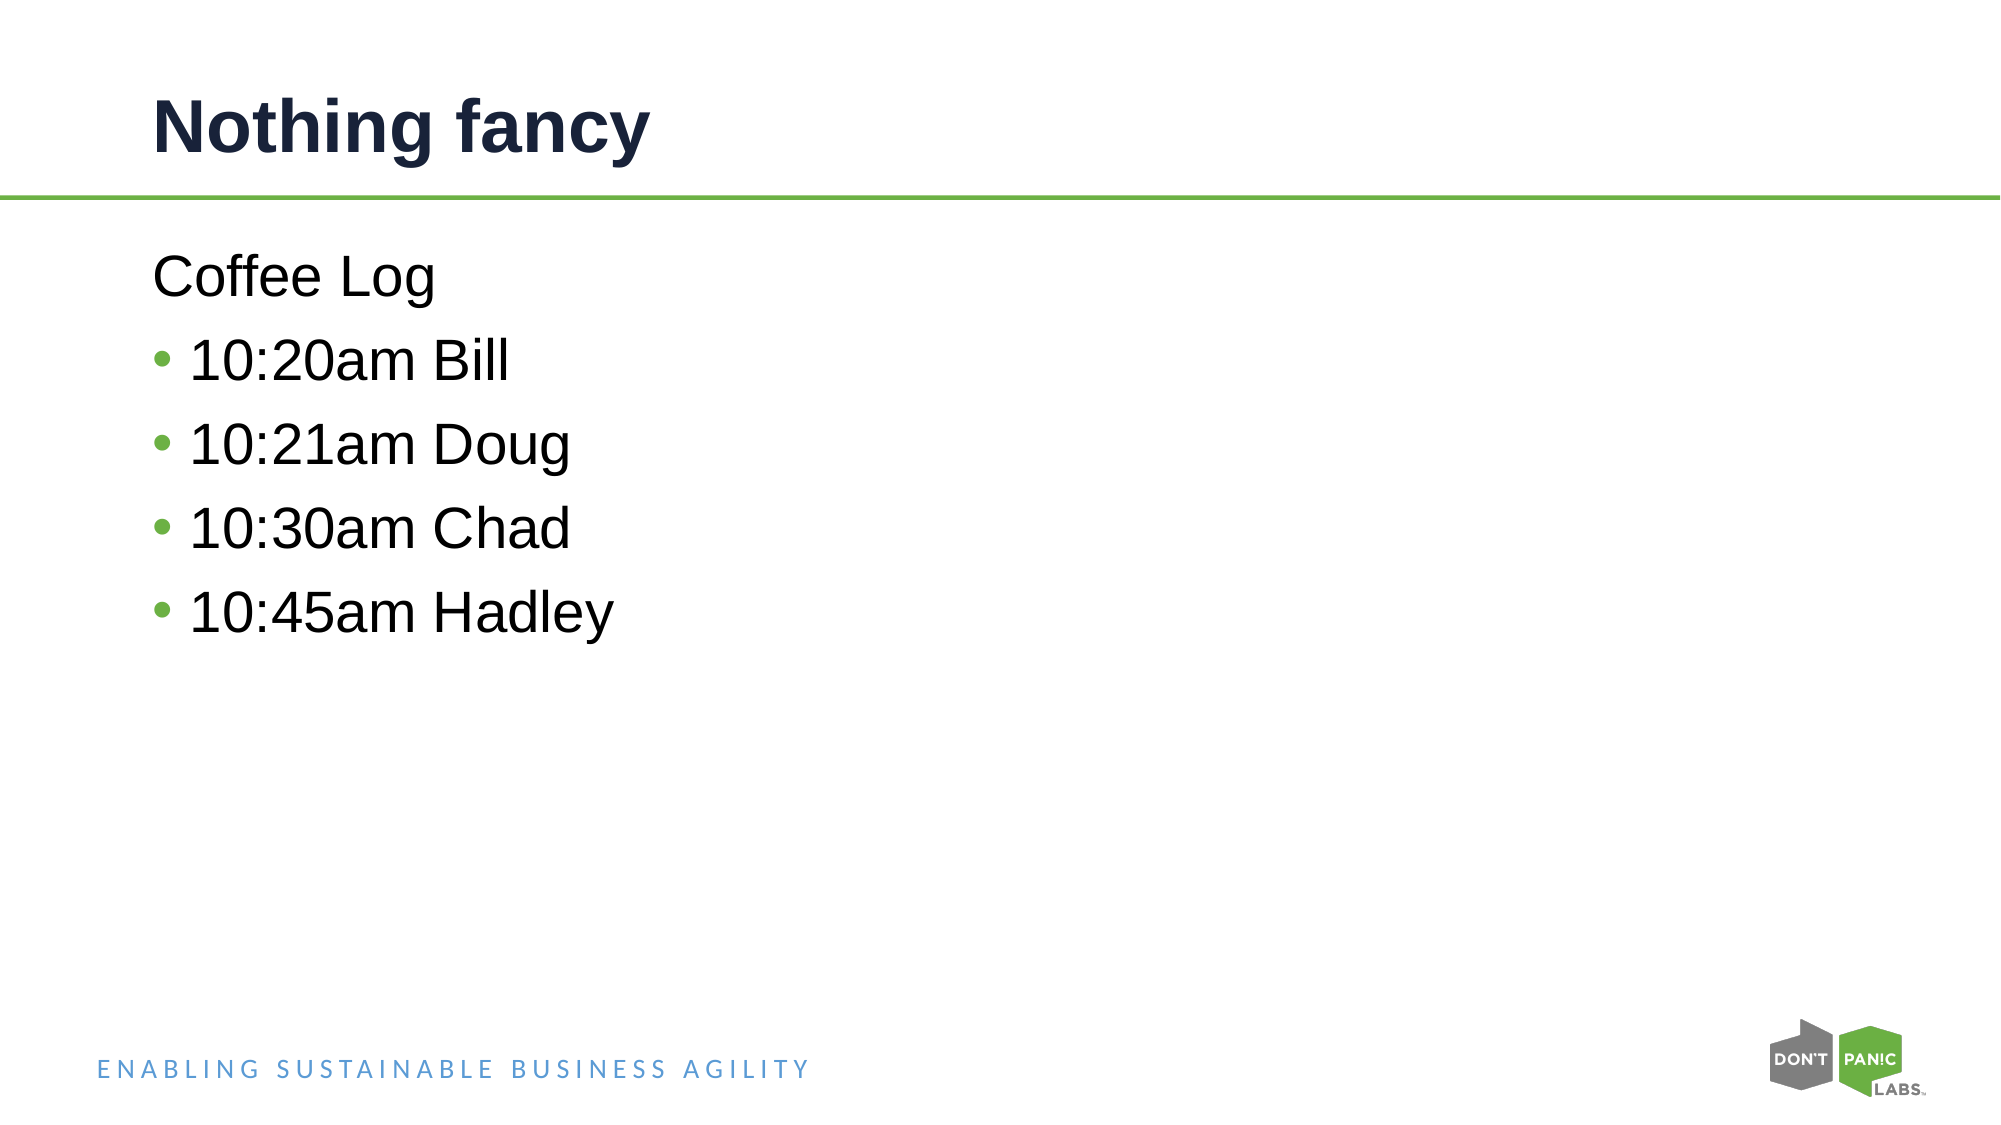

# Nothing fancy
Coffee Log
10:20am Bill​
10:21am Doug​
10:30am Chad​
10:45am Hadley